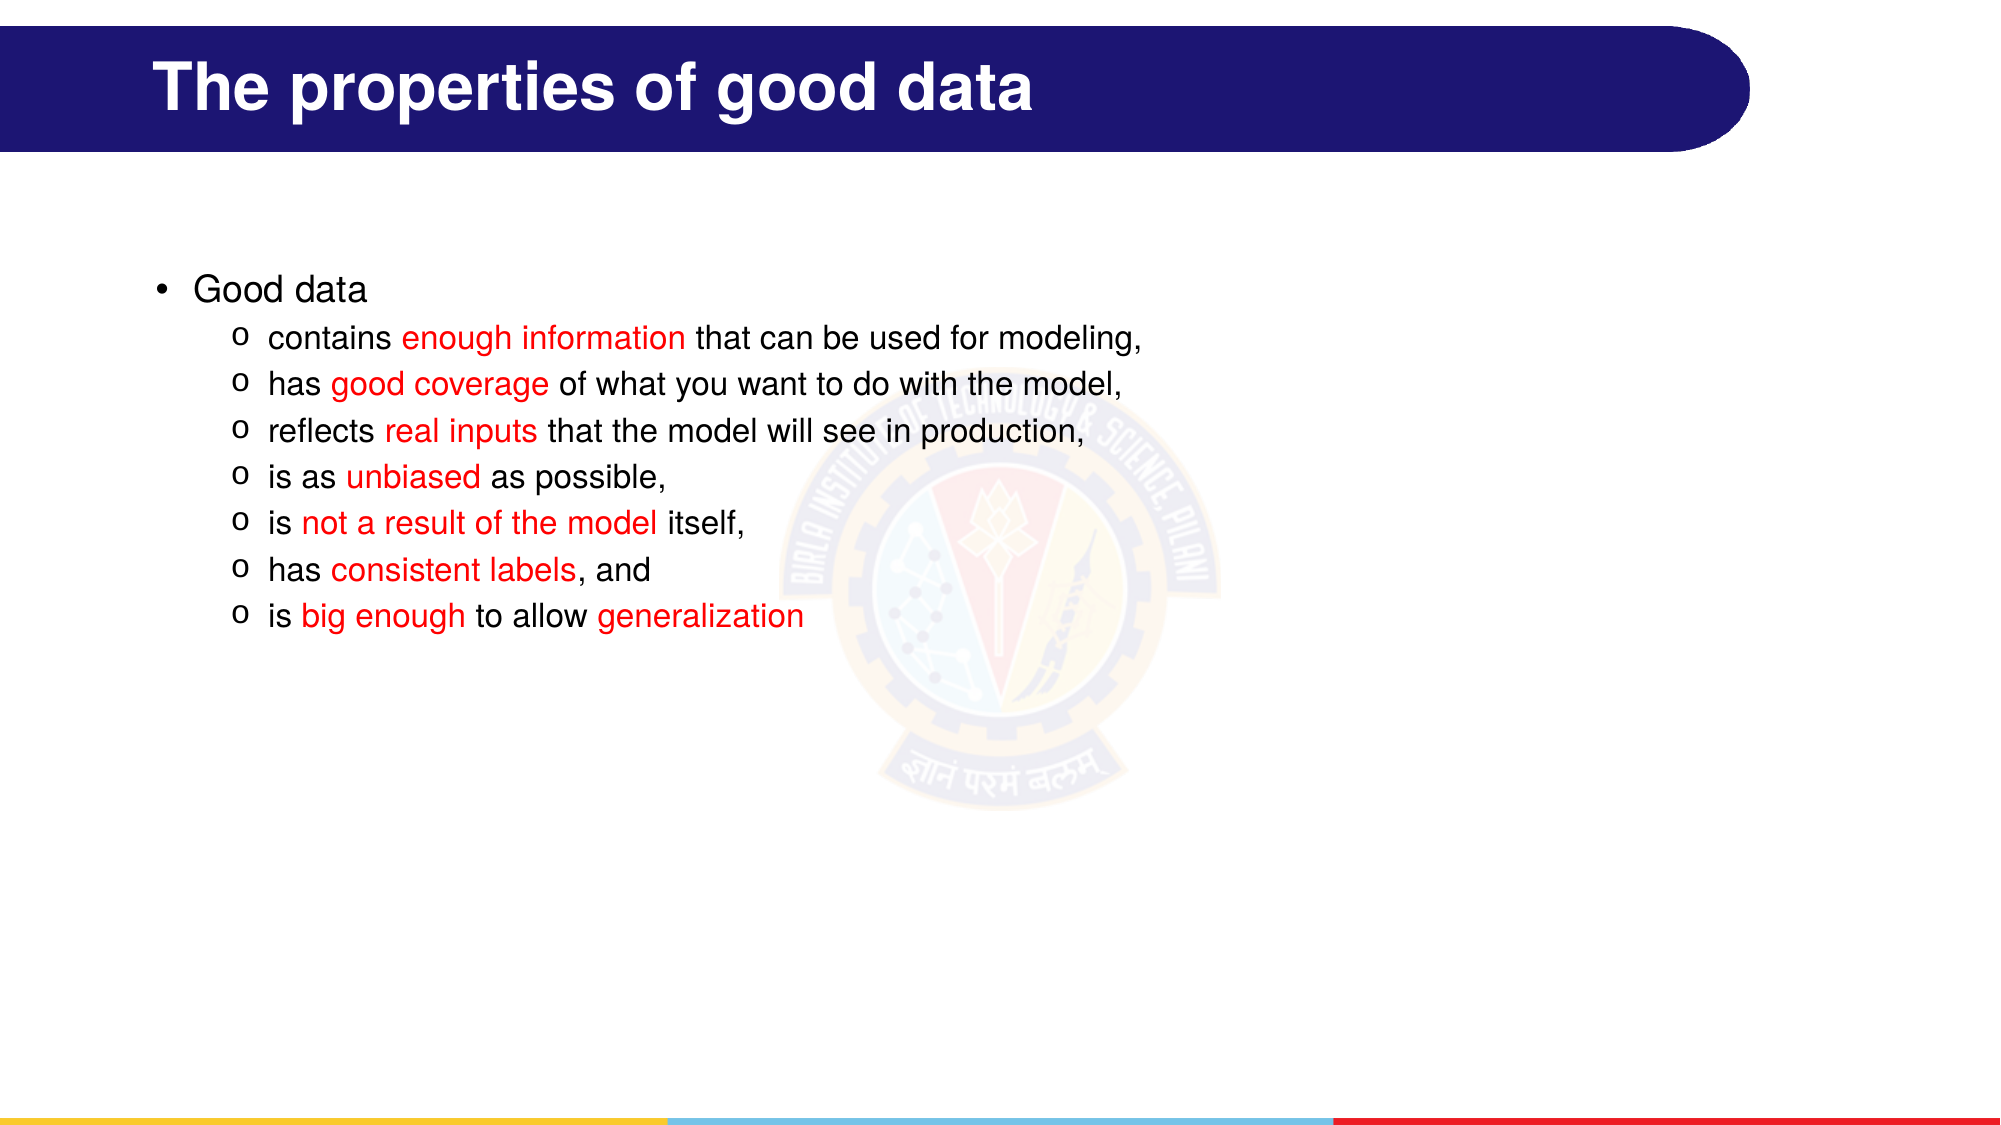

# The properties of good data

Good data
contains enough information that can be used for modeling,
has good coverage of what you want to do with the model,
reflects real inputs that the model will see in production,
is as unbiased as possible,
is not a result of the model itself,
has consistent labels, and
is big enough to allow generalization